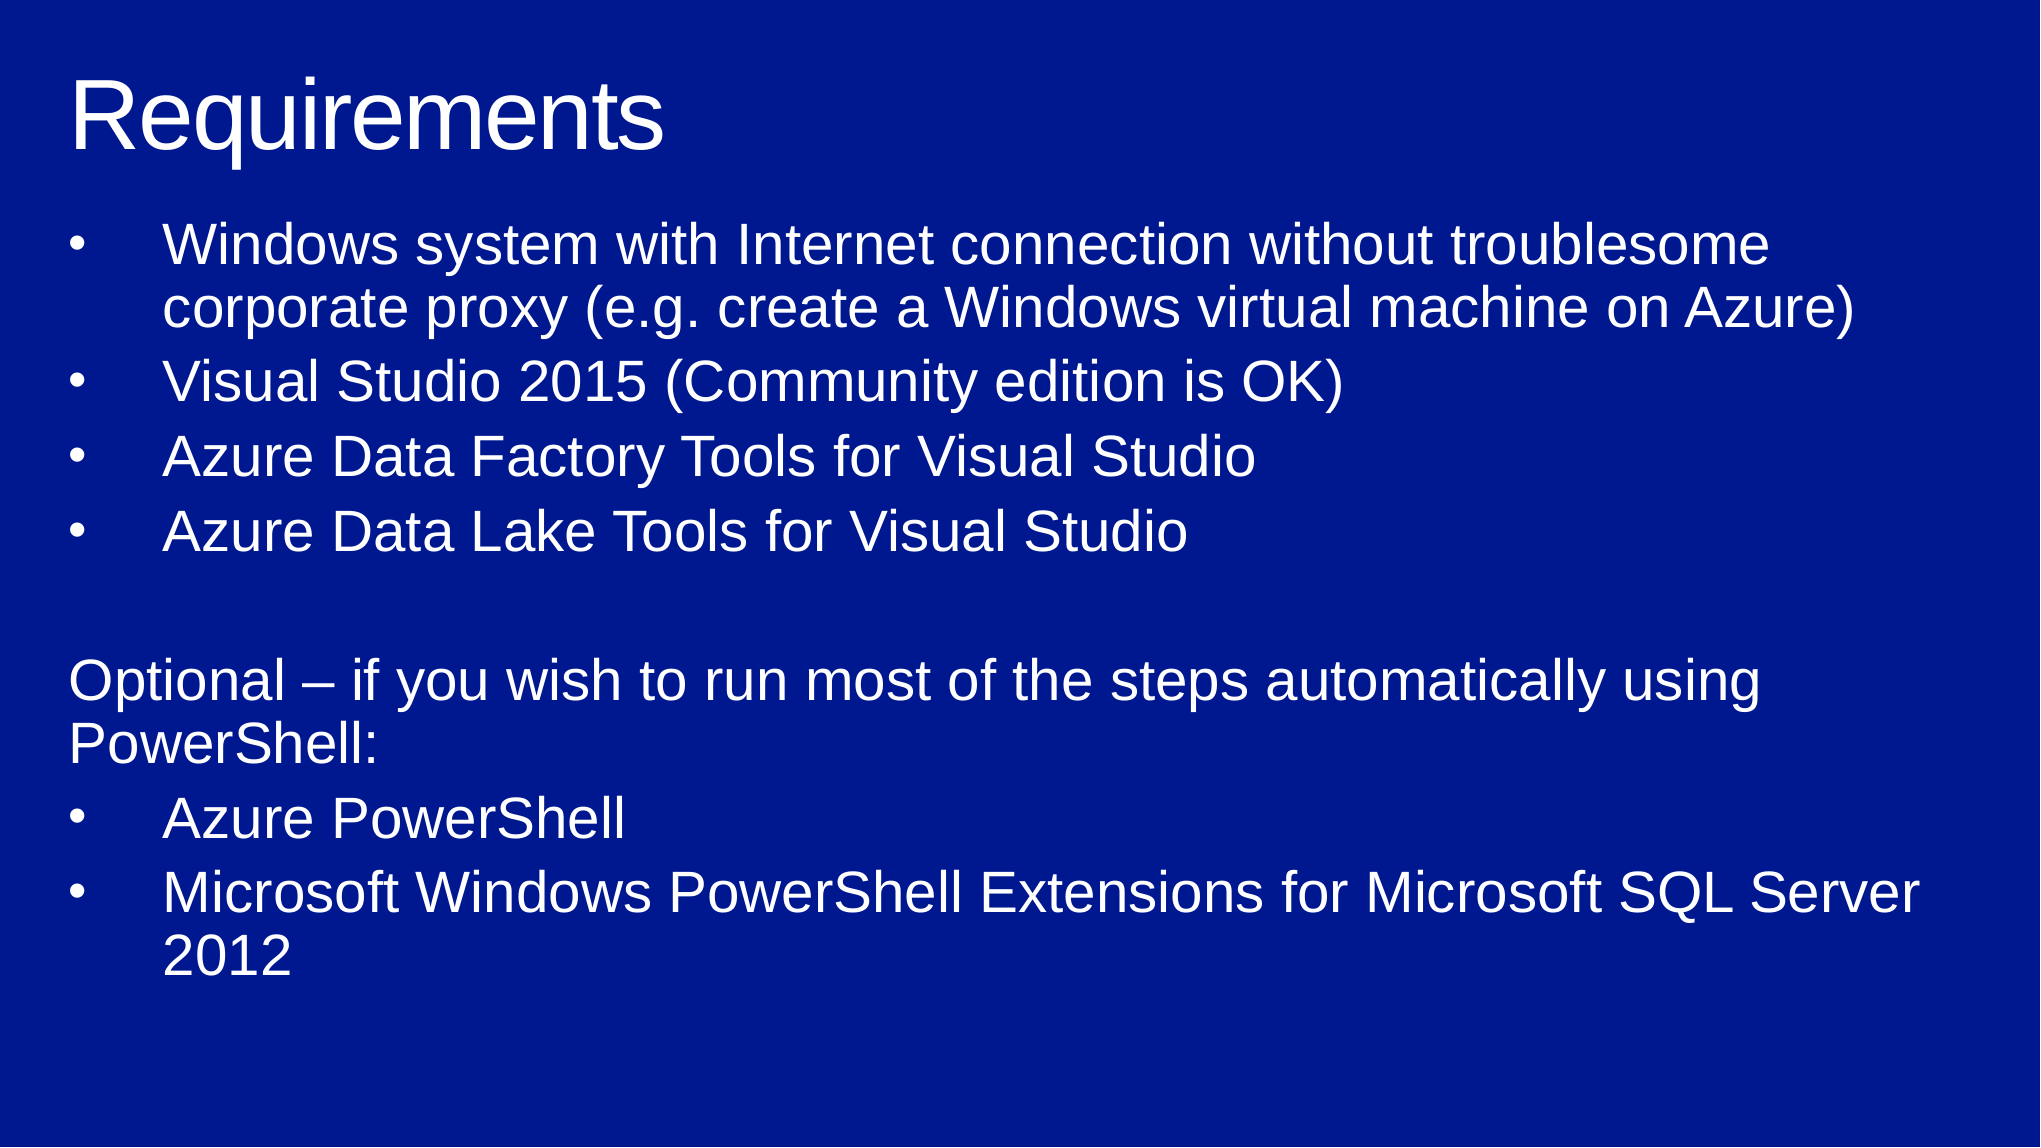

# Requirements
Windows system with Internet connection without troublesome corporate proxy (e.g. create a Windows virtual machine on Azure)
Visual Studio 2015 (Community edition is OK)
Azure Data Factory Tools for Visual Studio
Azure Data Lake Tools for Visual Studio

Optional – if you wish to run most of the steps automatically using PowerShell:
Azure PowerShell
Microsoft Windows PowerShell Extensions for Microsoft SQL Server 2012